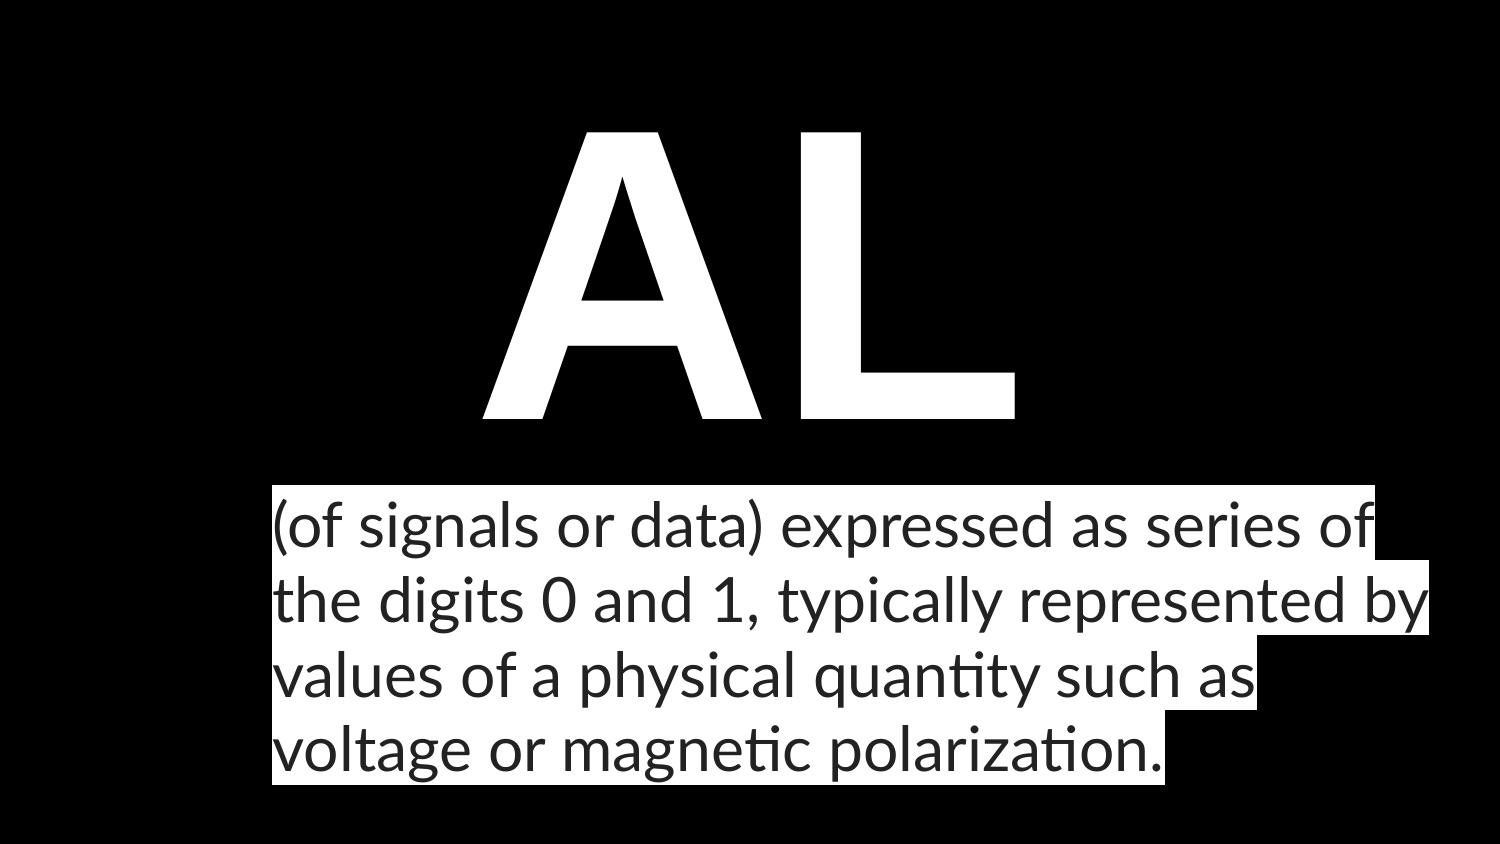

# DIG.IT.AL
(of signals or data) expressed as series of the digits 0 and 1, typically represented by values of a physical quantity such as voltage or magnetic polarization.